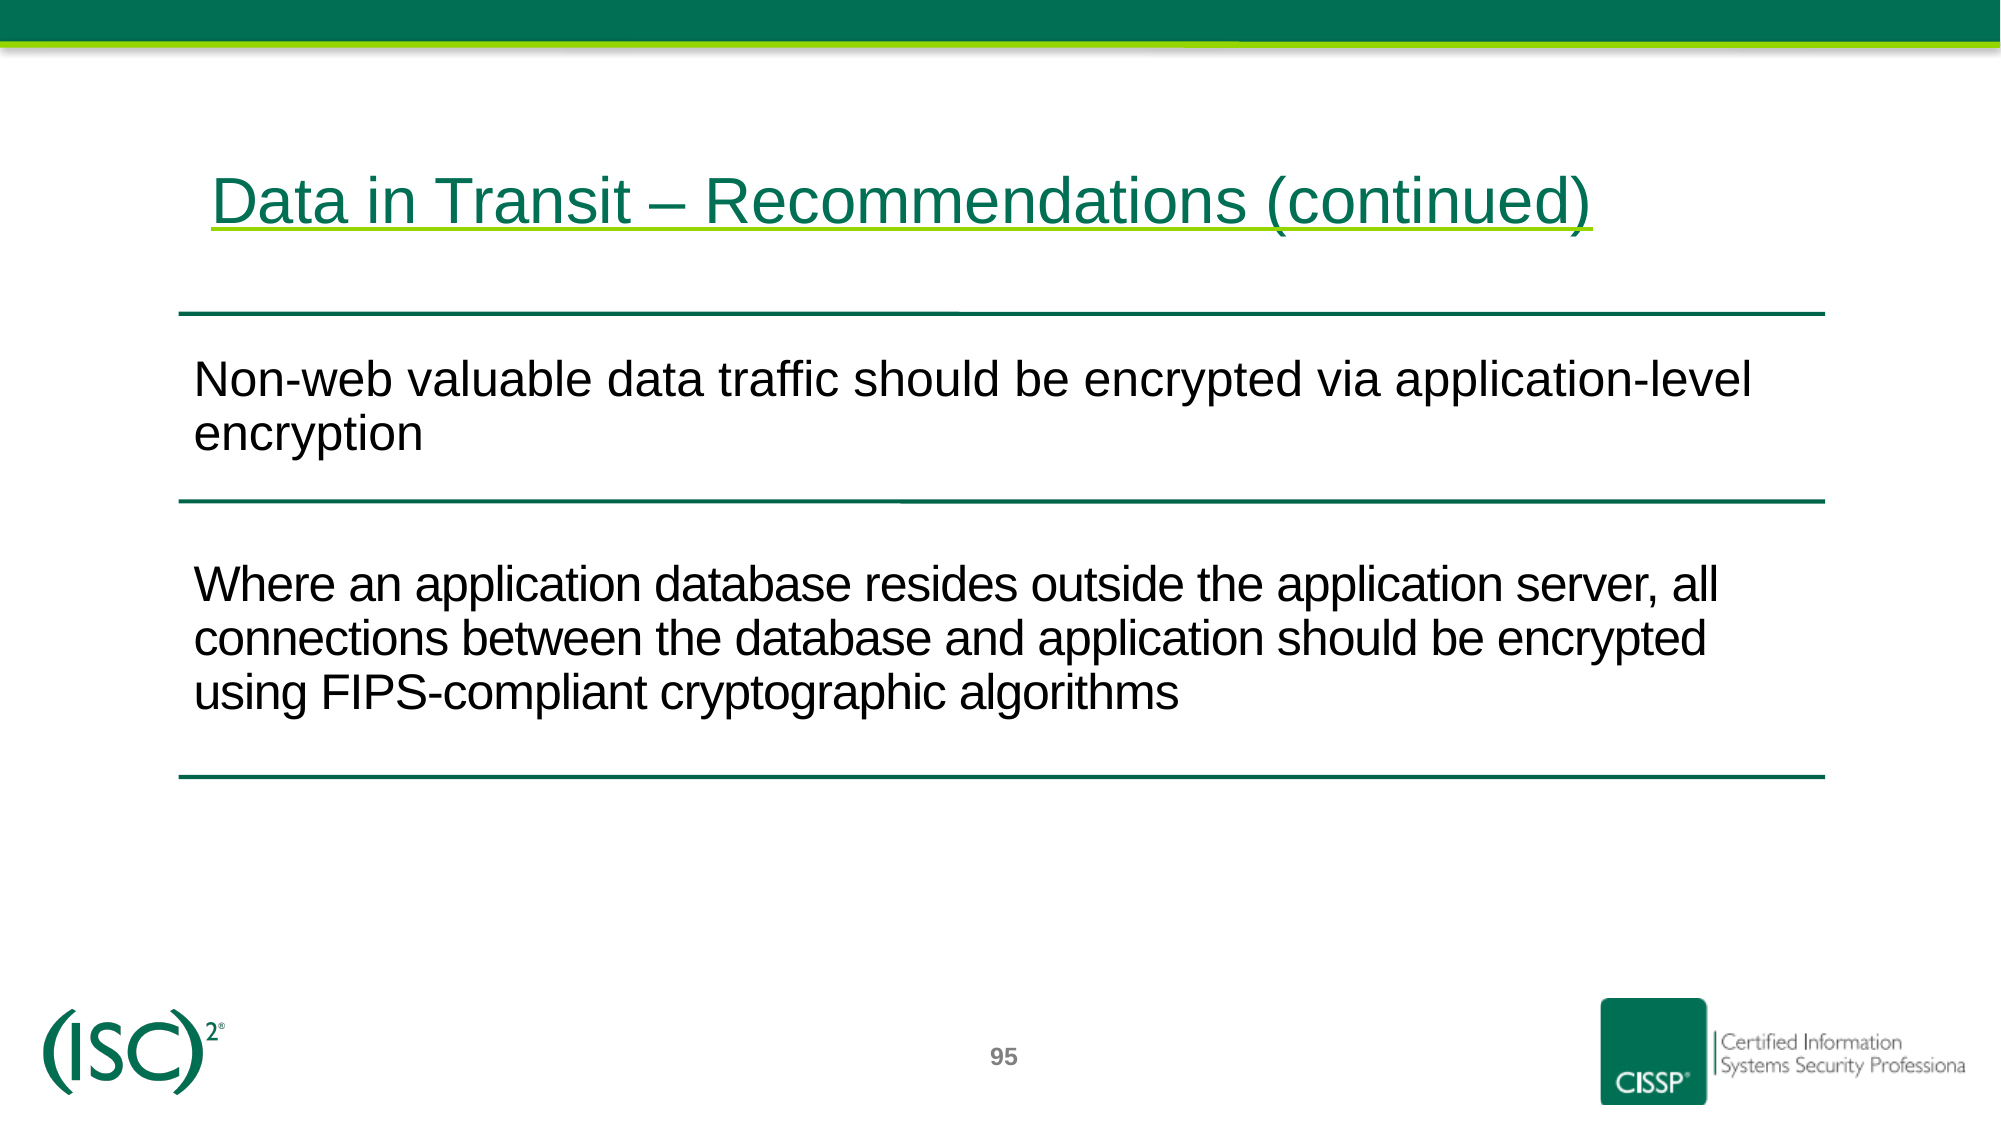

# Data in Transit – Recommendations (continued)
Non-web valuable data traffic should be encrypted via application-level encryption
Where an application database resides outside the application server, all connections between the database and application should be encrypted using FIPS-compliant cryptographic algorithms